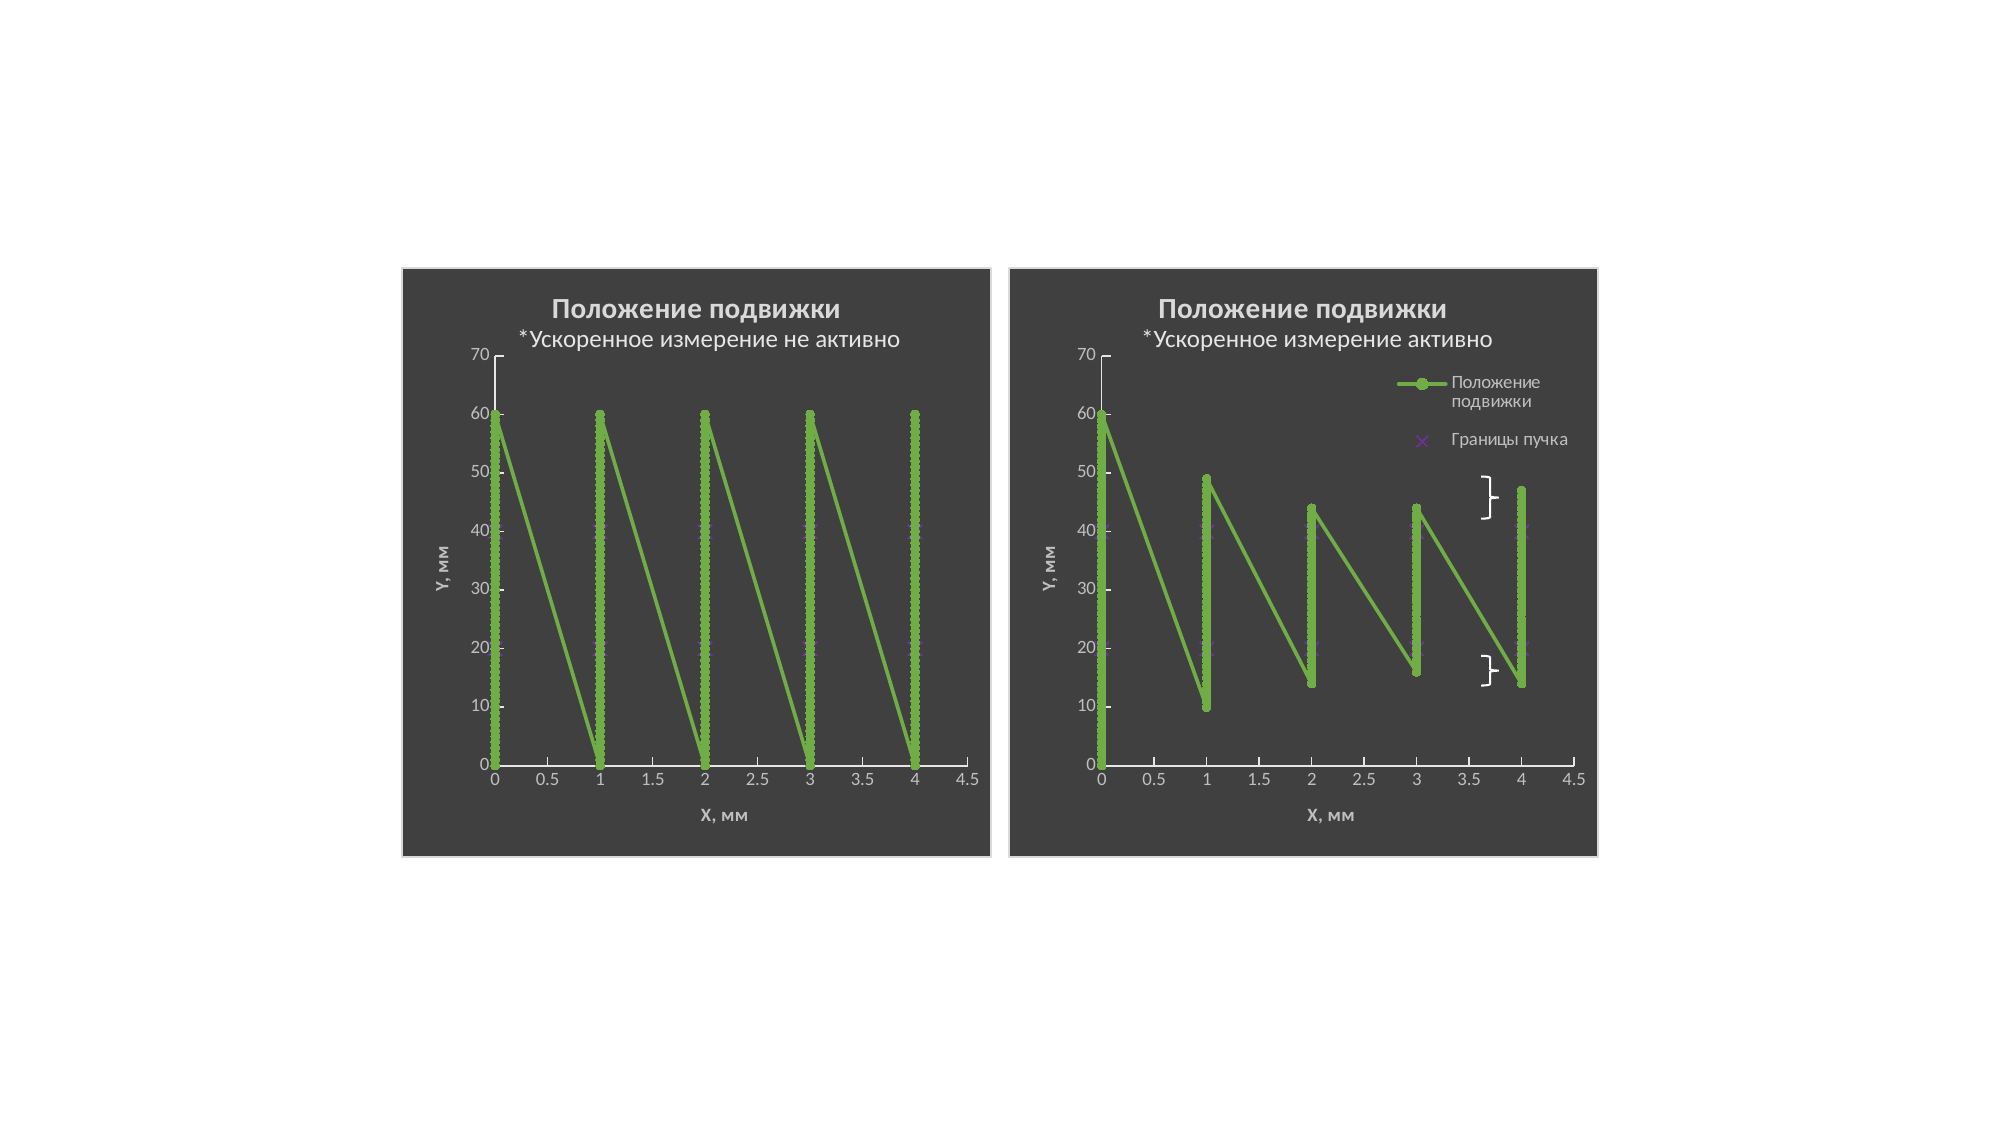

### Chart: Положение подвижки

| Category | Y |  |
|---|---|---|
*Ускоренное измерение не активно

### Chart: Положение подвижки

| Category |  |  |
|---|---|---|
*Ускоренное измерение активно